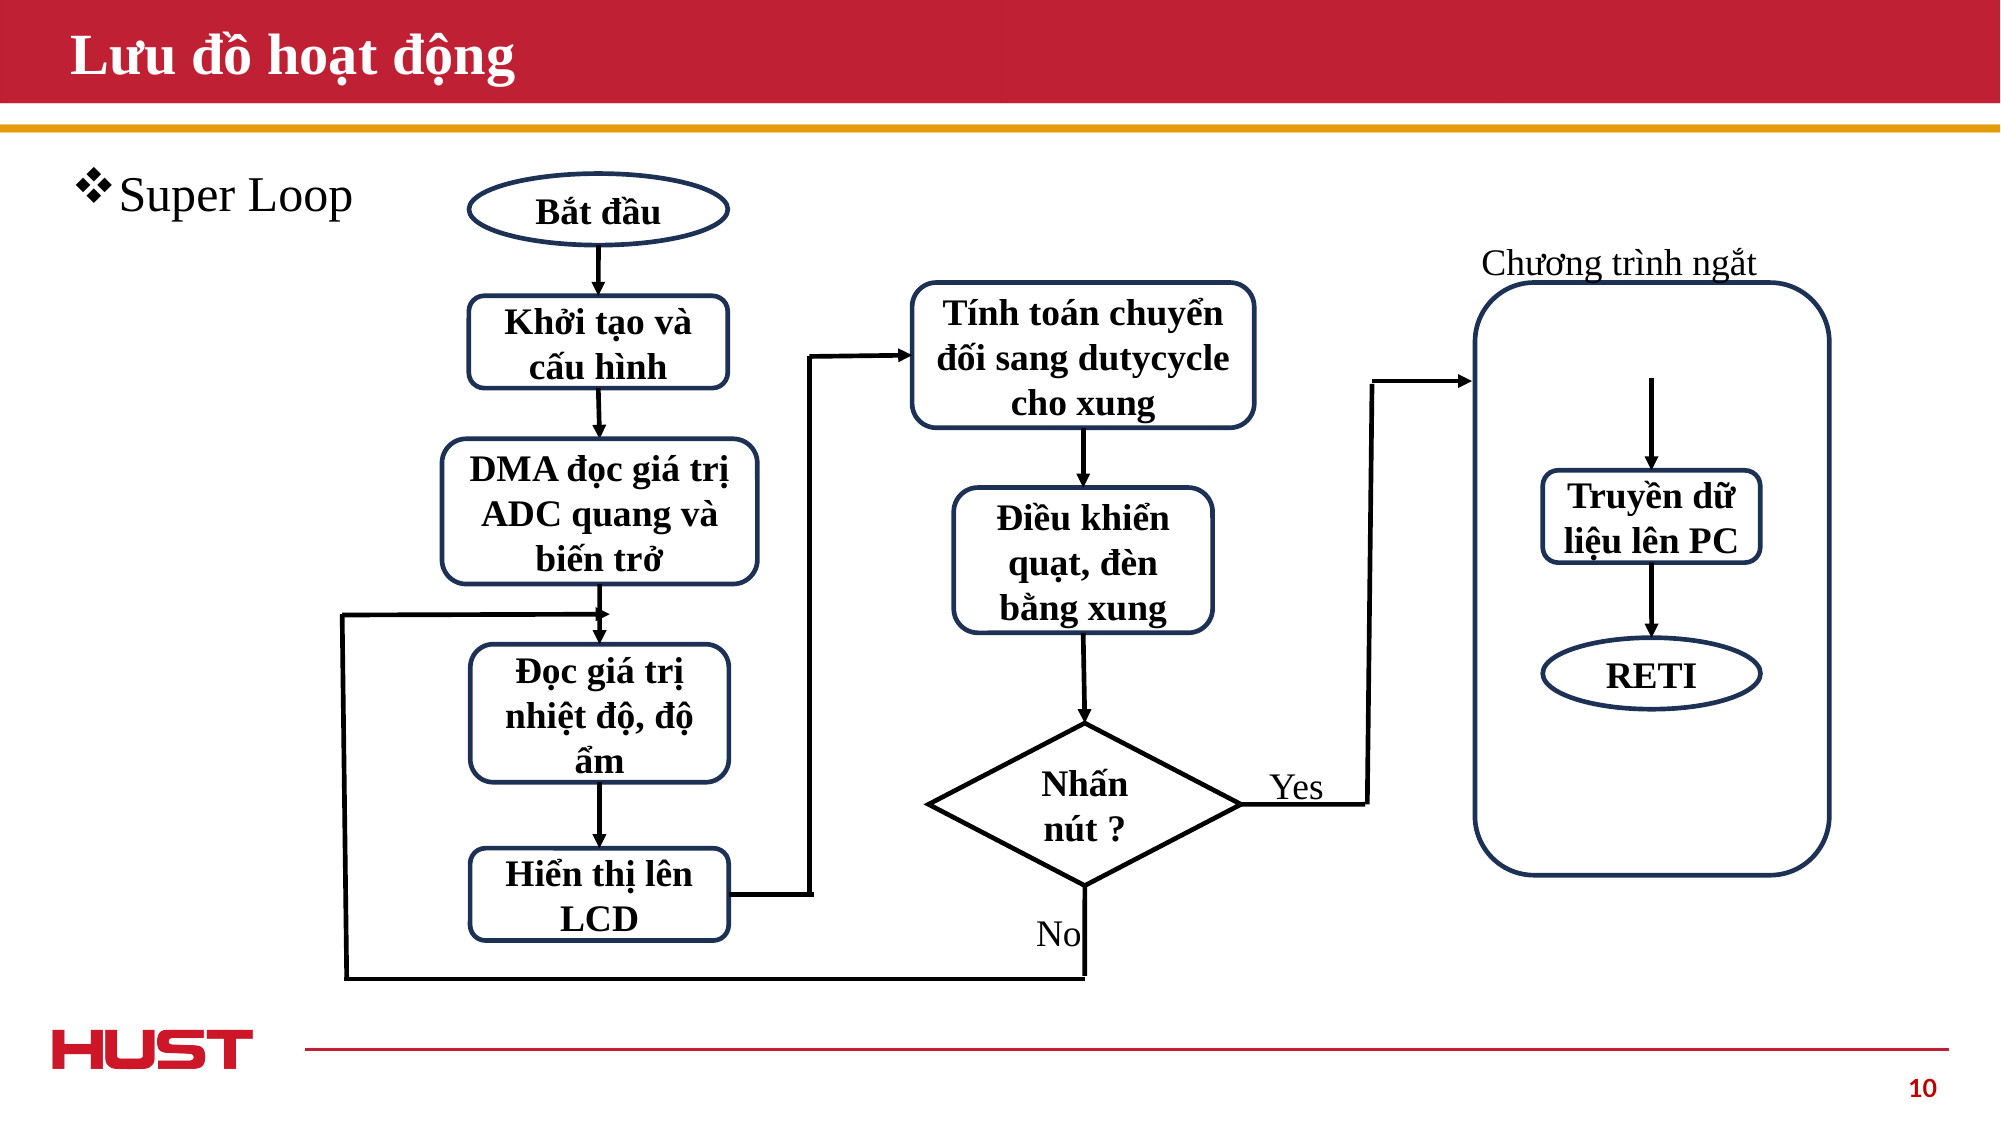

# Lưu đồ hoạt động
Super Loop
Bắt đầu
Chương trình ngắt
Tính toán chuyển đối sang dutycycle cho xung

Khởi tạo và cấu hình
DMA đọc giá trị ADC quang và biến trở
Truyền dữ liệu lên PC
Điều khiển quạt, đèn bằng xung
RETI
Đọc giá trị nhiệt độ, độ ẩm
Nhấn nút ?
Yes
Hiển thị lên LCD
No
10